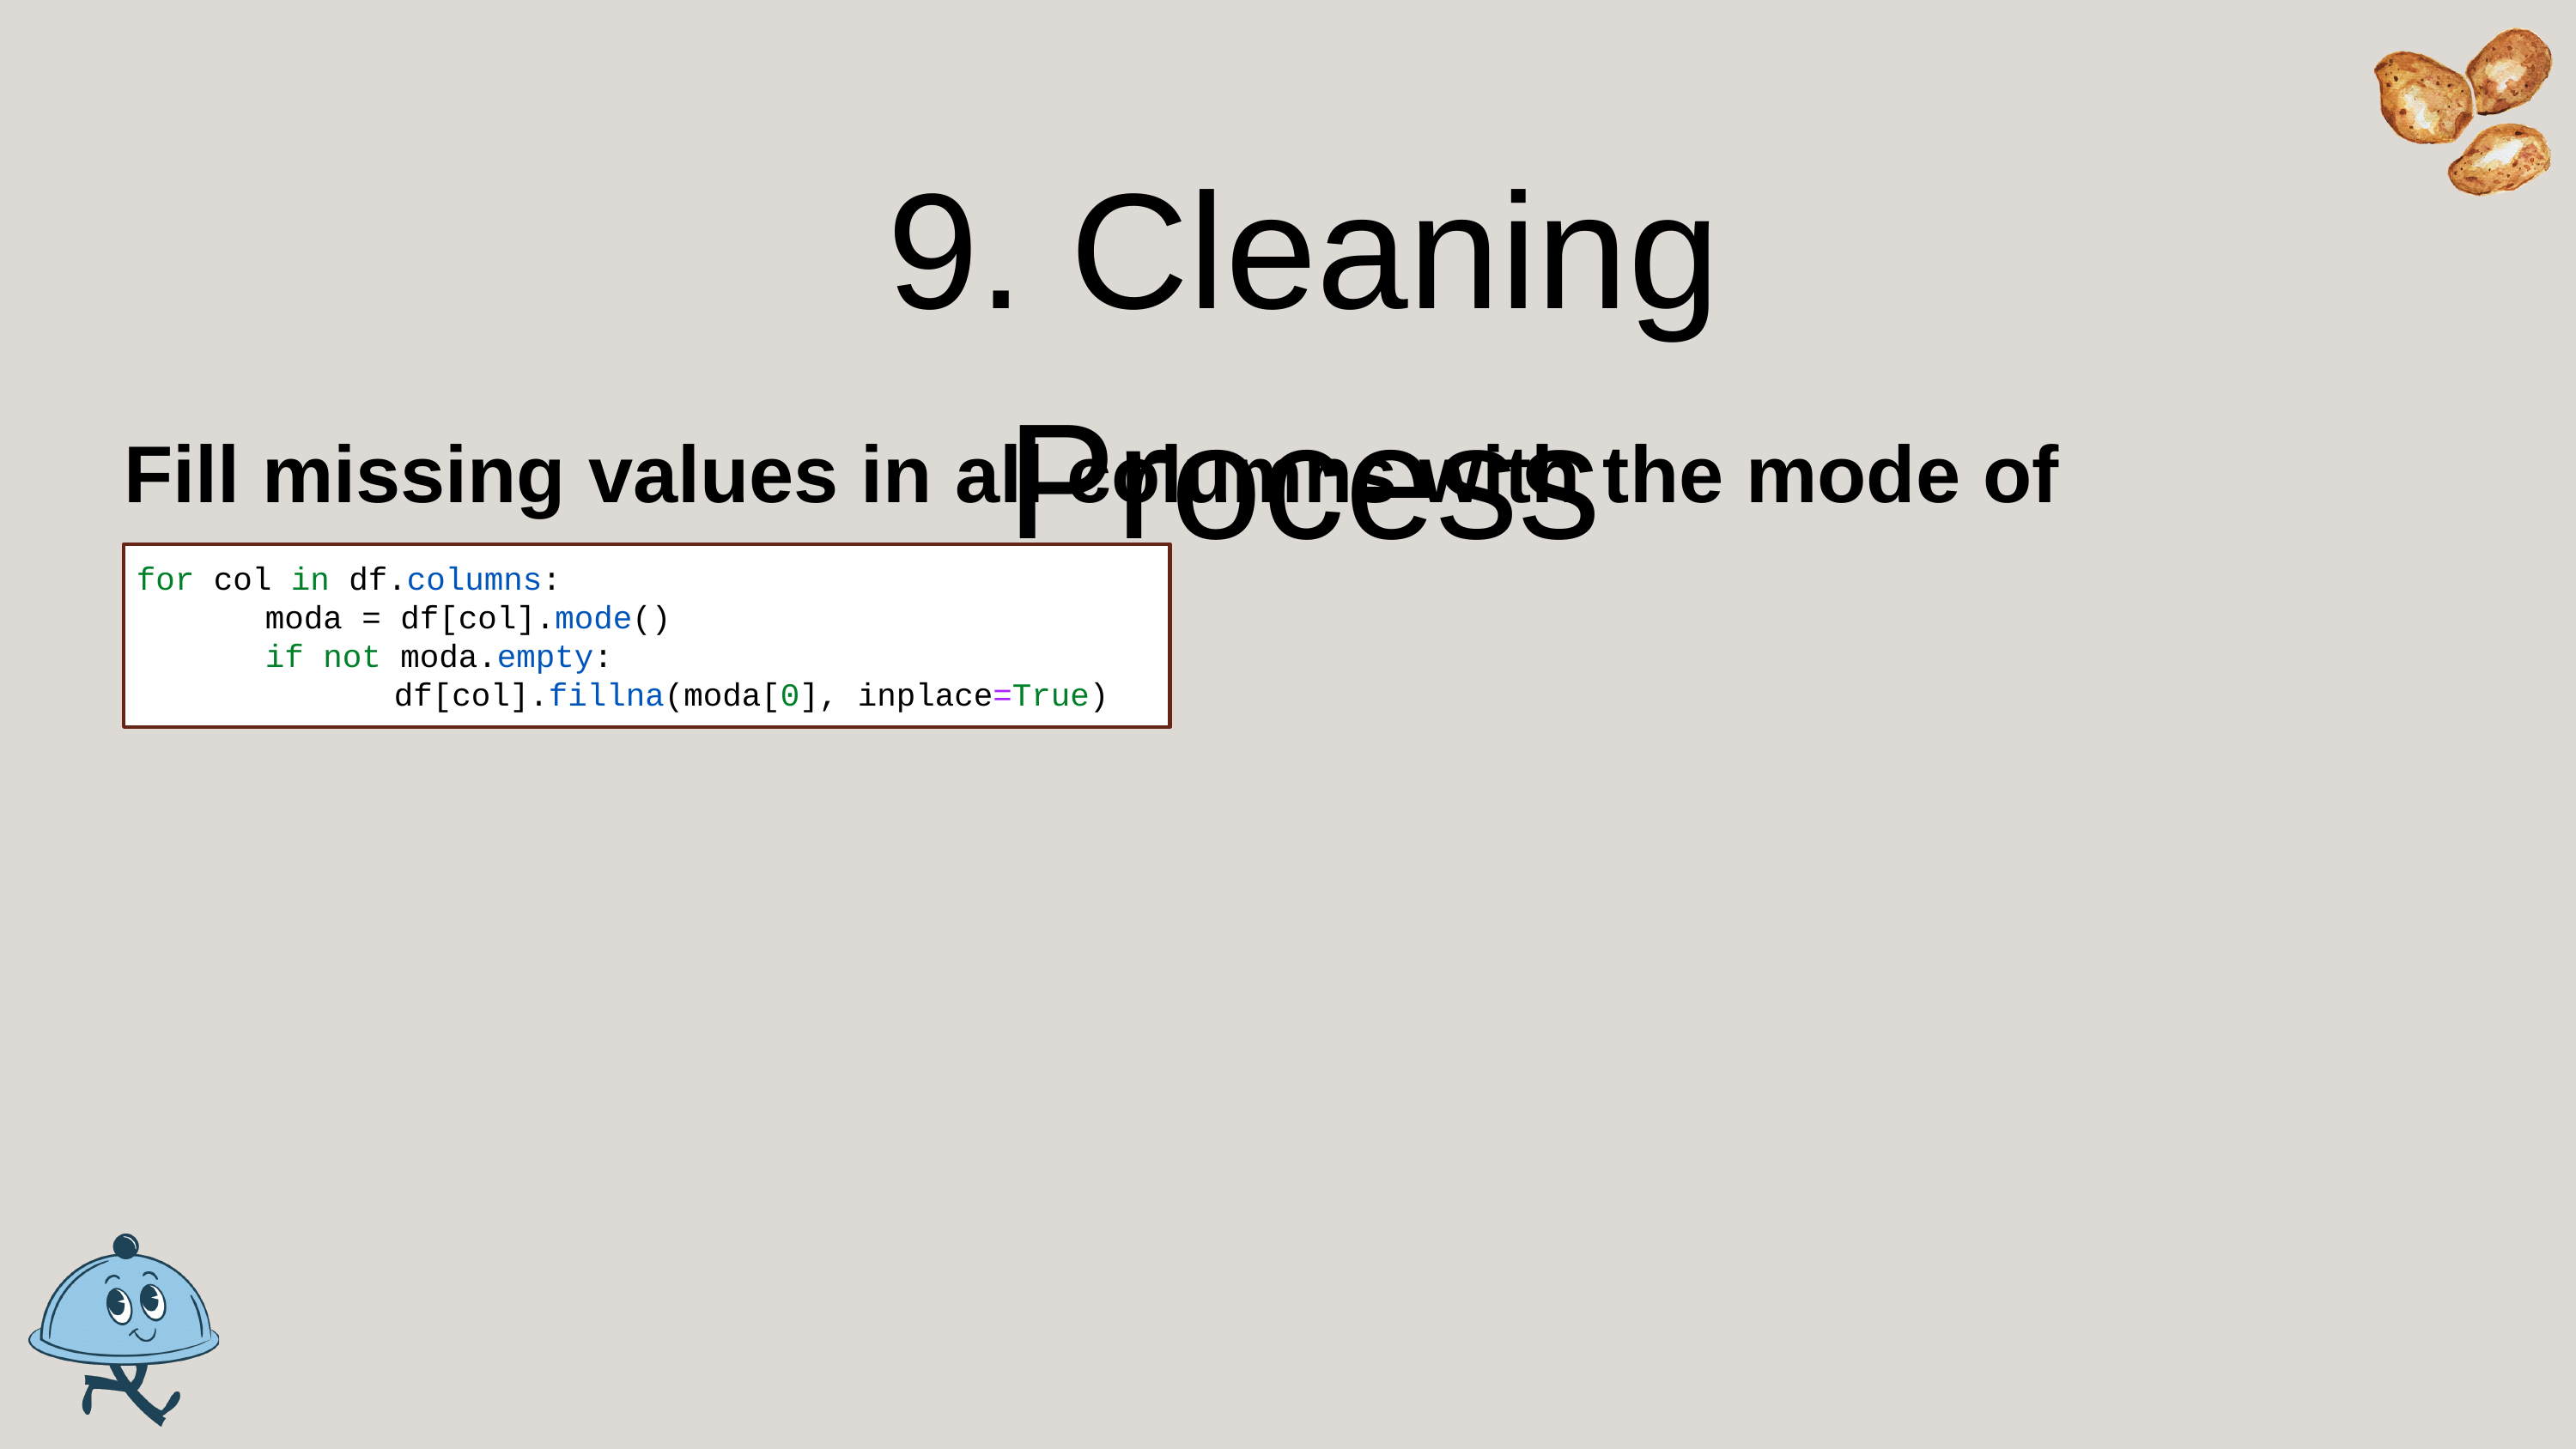

9. Cleaning Process
Fill missing values in all columns with the mode of each column
for col in df.columns:
	moda = df[col].mode()
	if not moda.empty:        					df[col].fillna(moda[0], inplace=True)